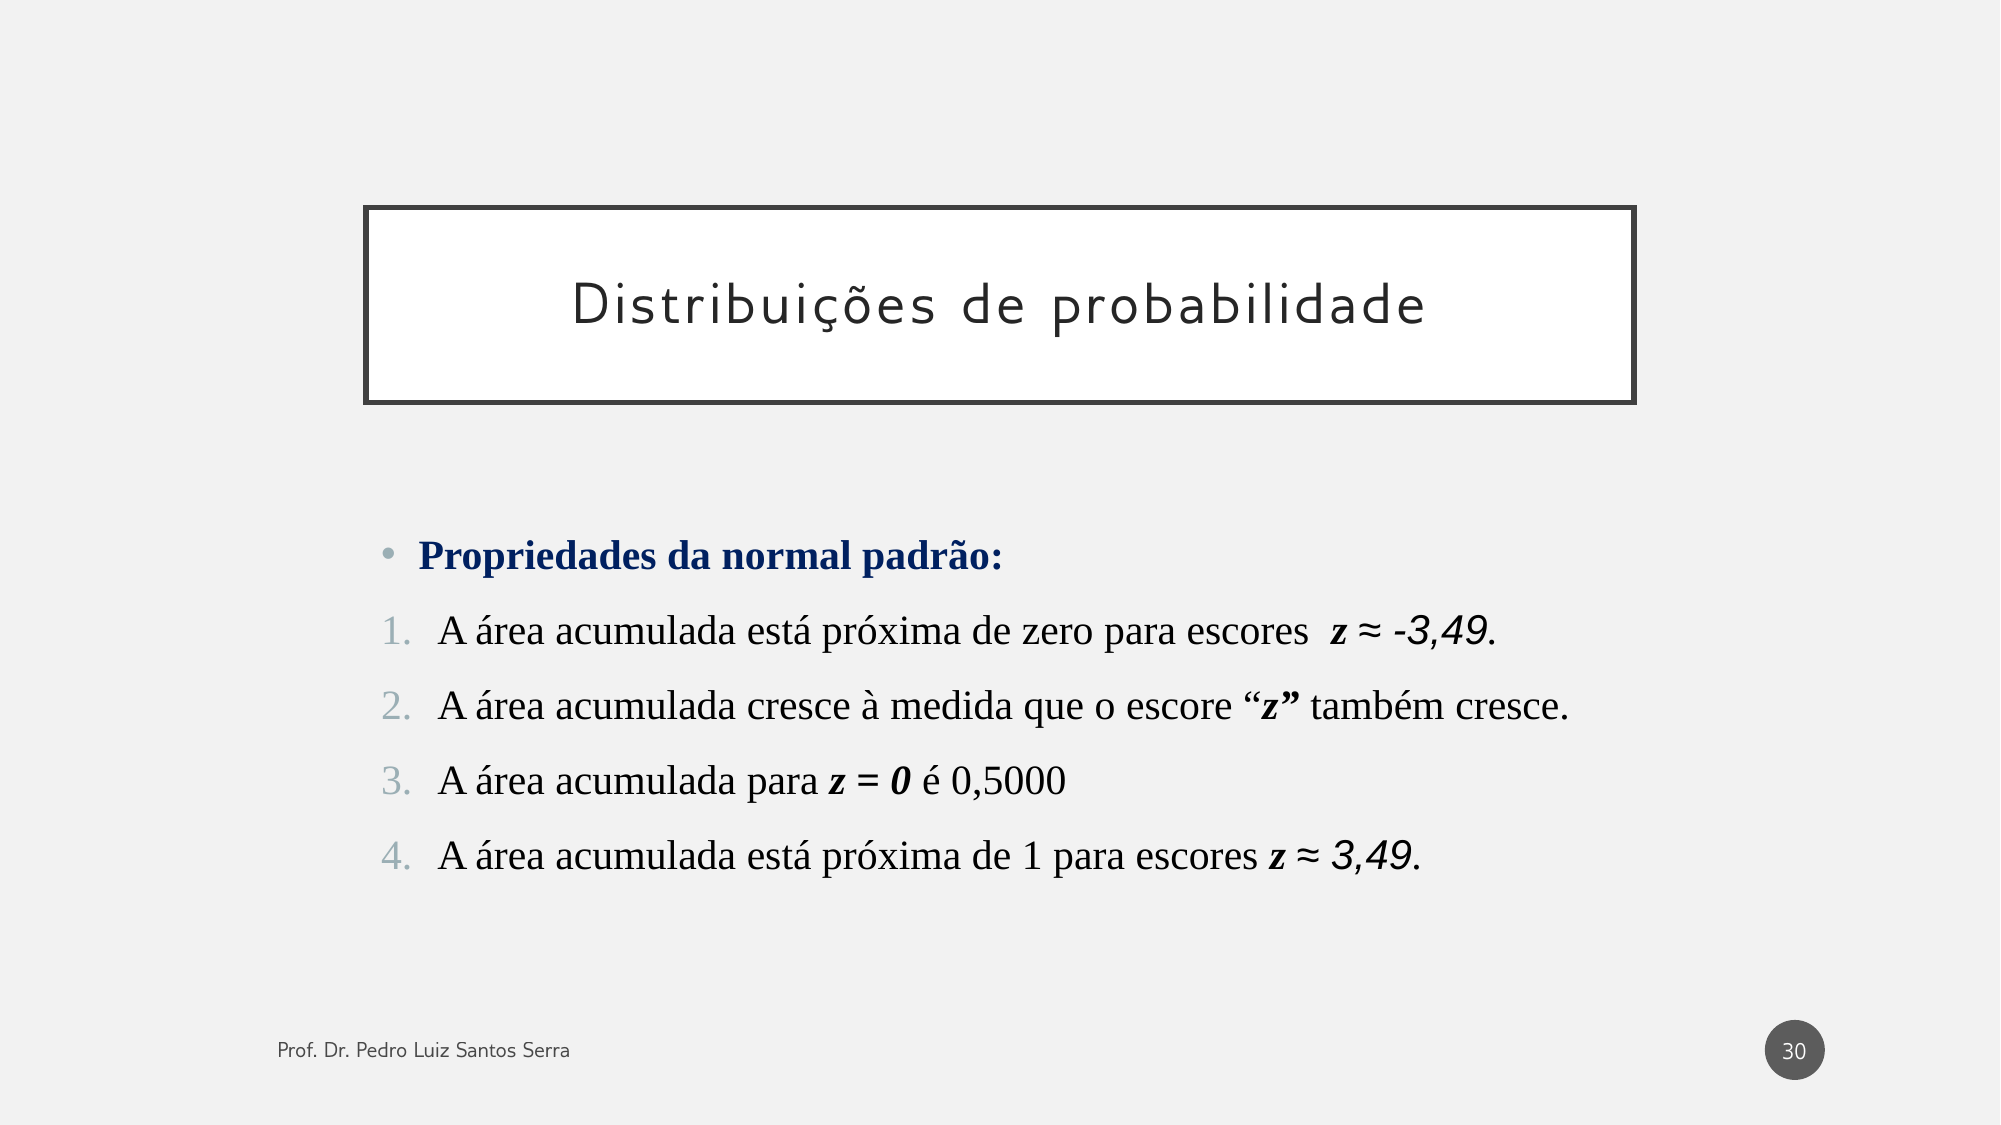

# Distribuições de probabilidade
Propriedades da normal padrão:
A área acumulada está próxima de zero para escores  z ≈ -3,49.
A área acumulada cresce à medida que o escore “z” também cresce.
A área acumulada para z = 0 é 0,5000
A área acumulada está próxima de 1 para escores z ≈ 3,49.

30
Prof. Dr. Pedro Luiz Santos Serra